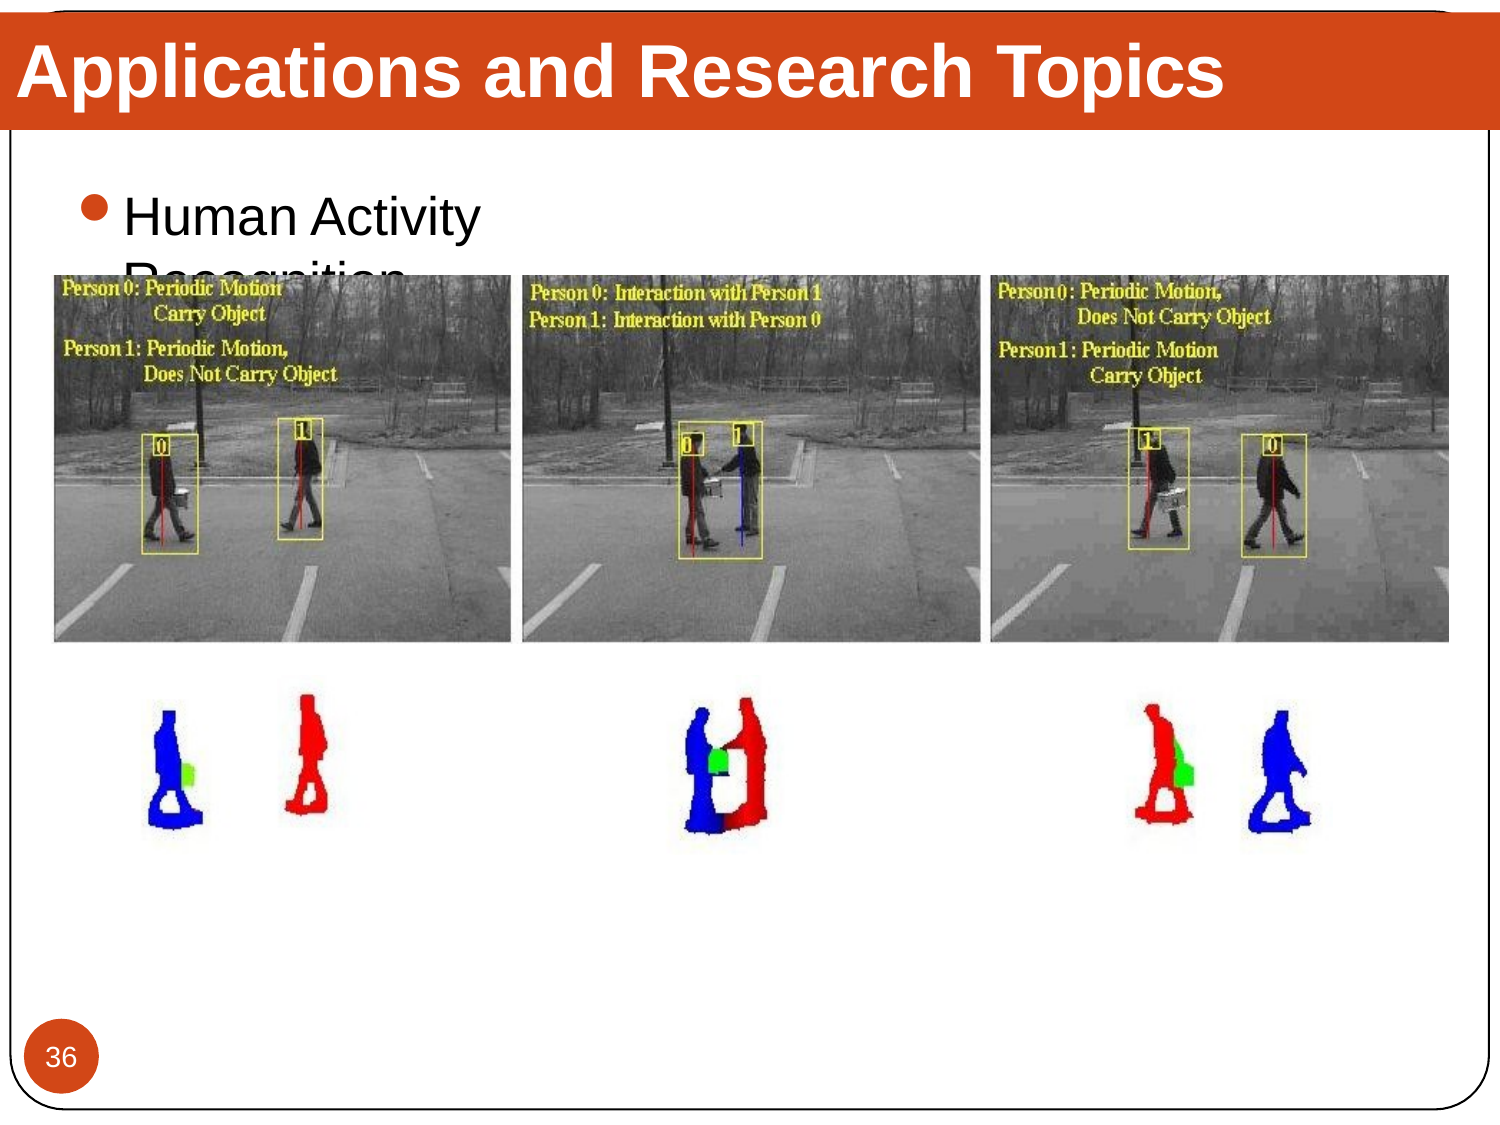

# Applications and Research Topics
Human Activity Recognition

36